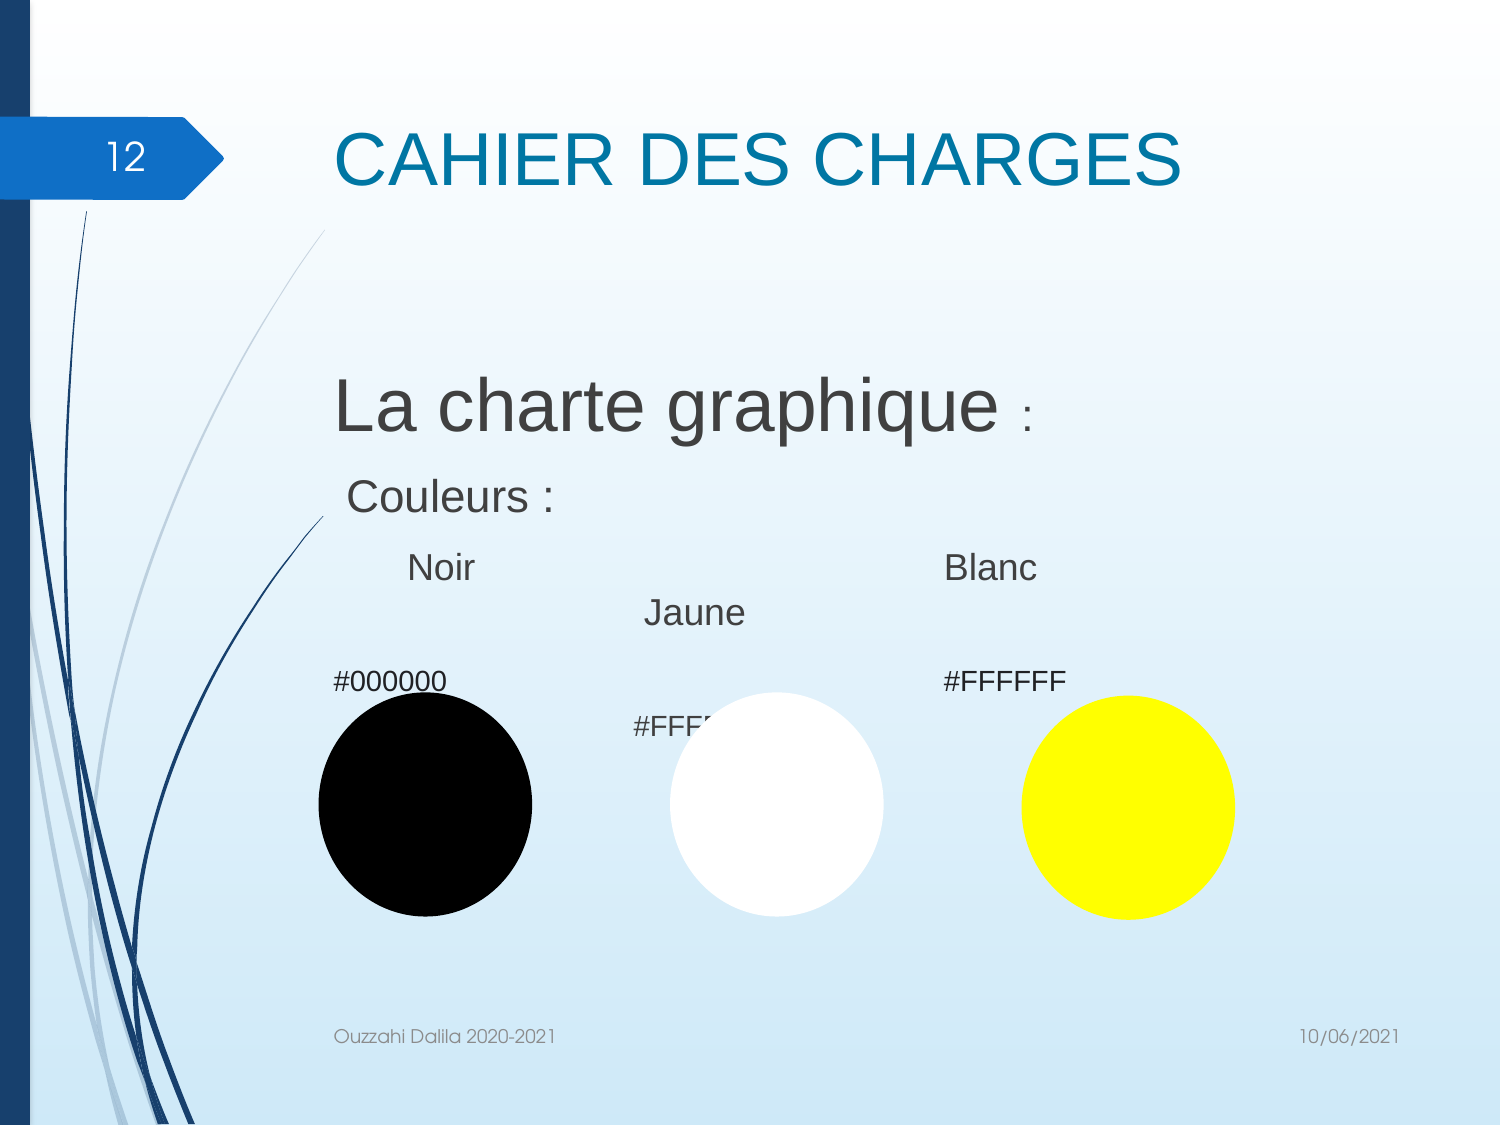

# Cahier des Charges
12
La charte graphique :
 Couleurs :
       Noir				 Blanc				 Jaune
#000000				 #FFFFFF 				#FFFFOO

10/06/2021
Ouzzahi Dalila 2020-2021